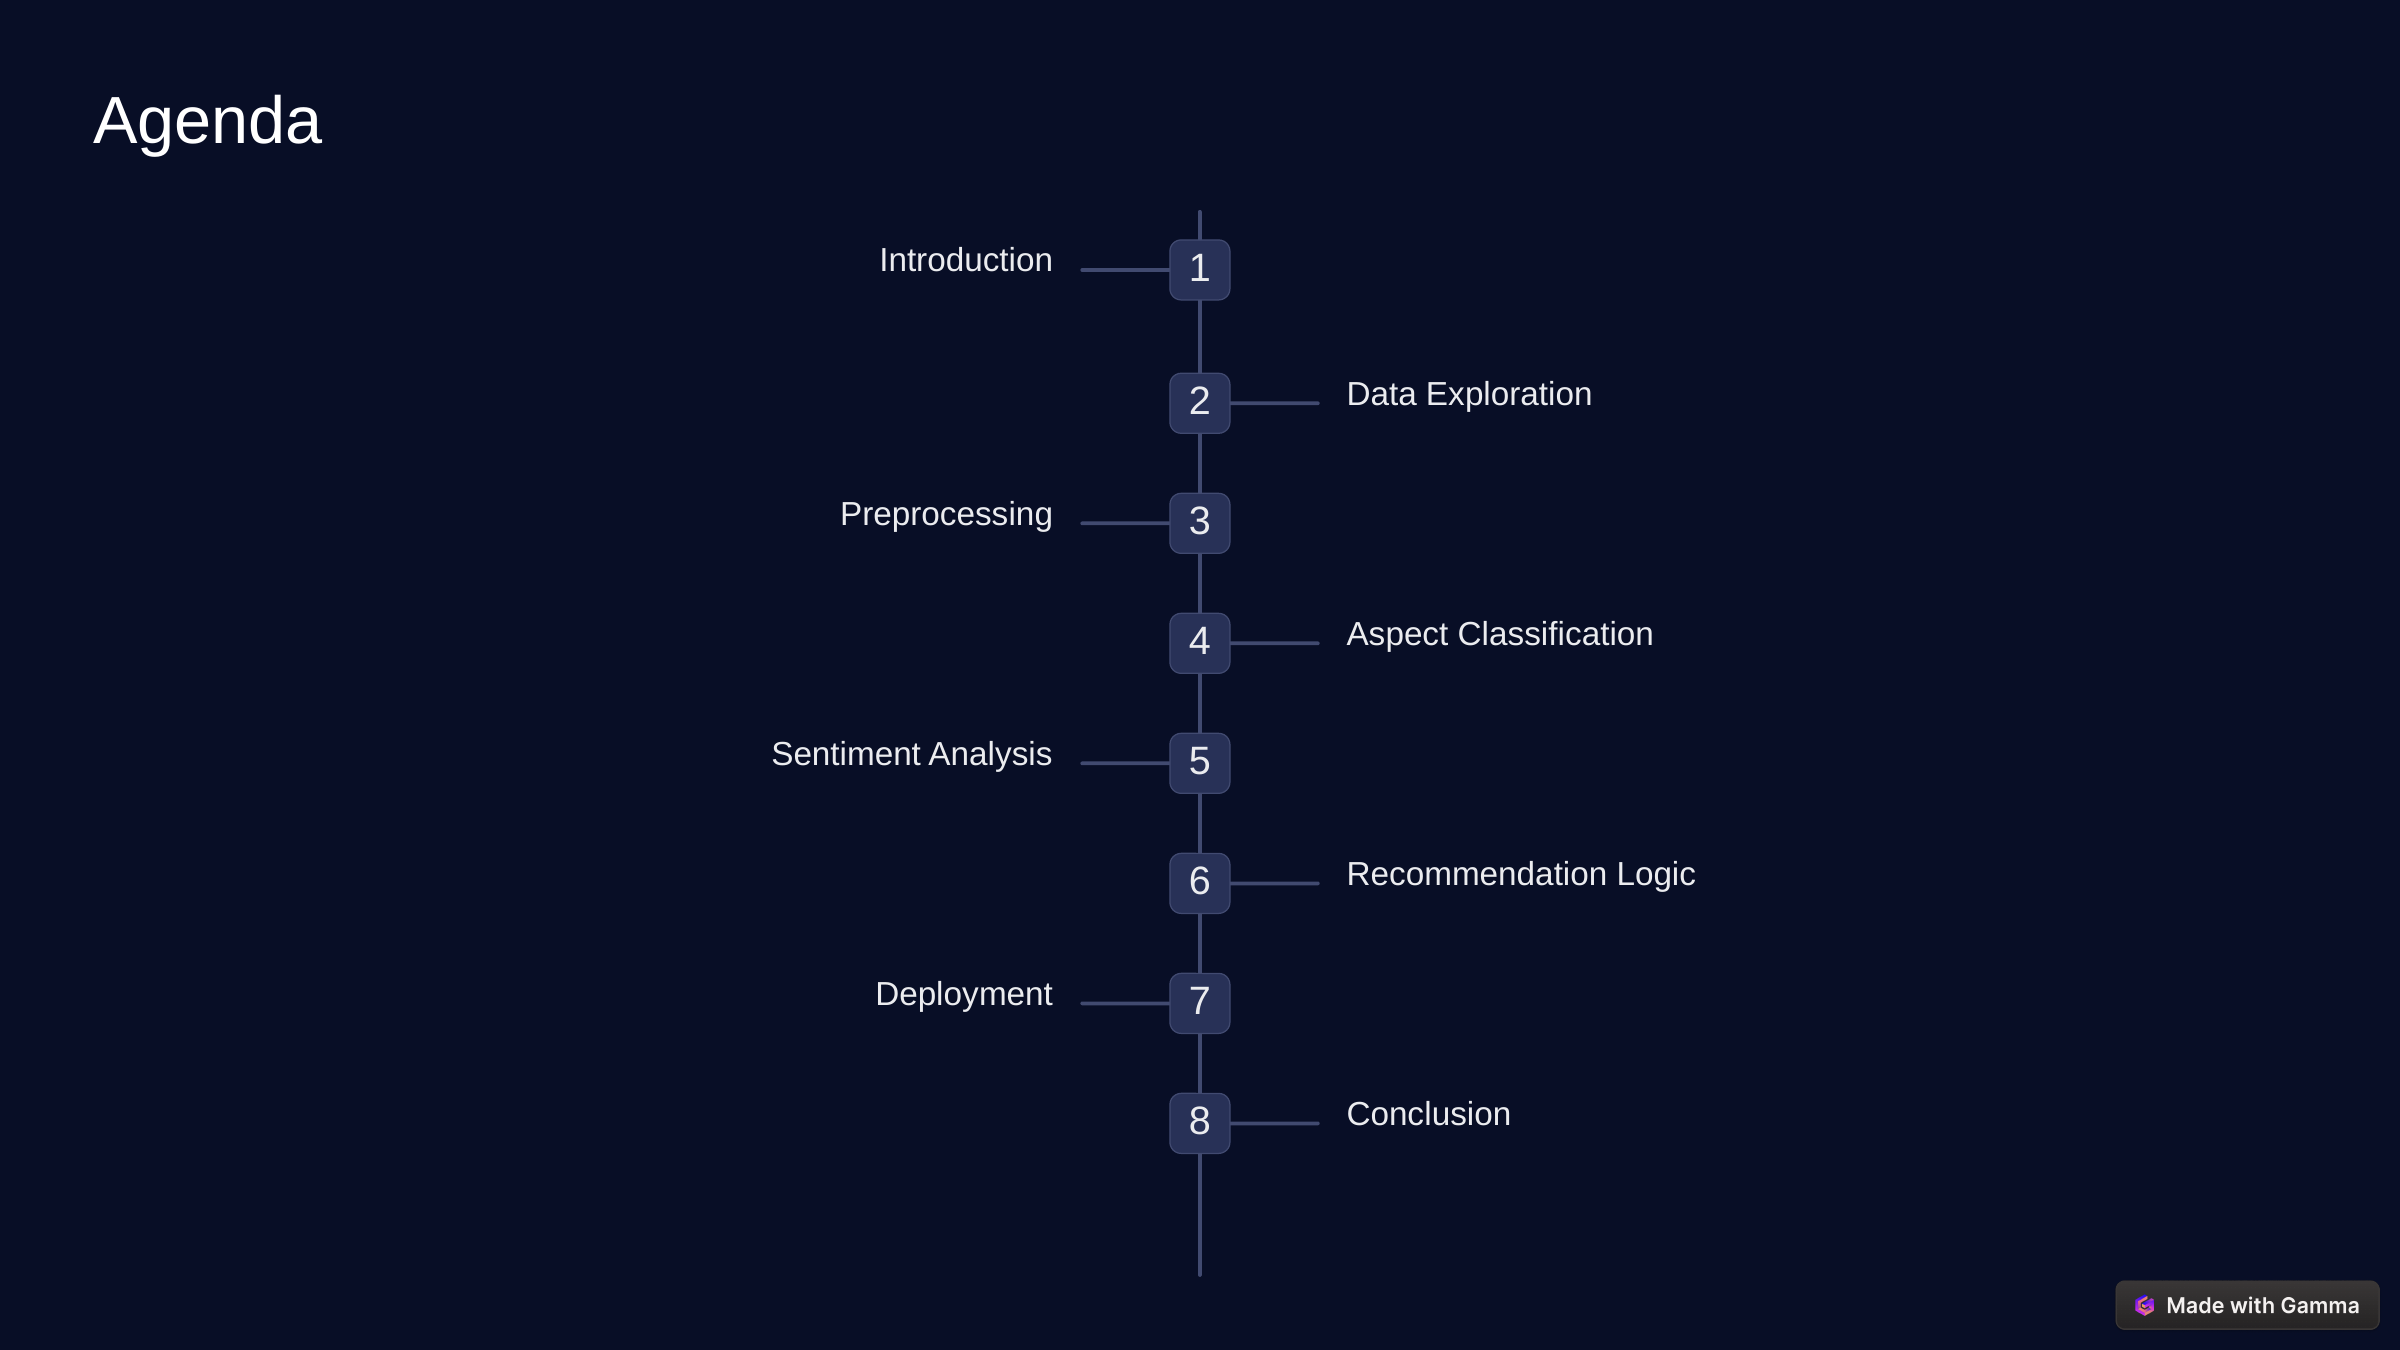

Agenda

Introduction

1

Data Exploration

2

Preprocessing

3

Aspect Classification

4

Sentiment Analysis

5

Recommendation Logic

6

Deployment

7

Conclusion

8